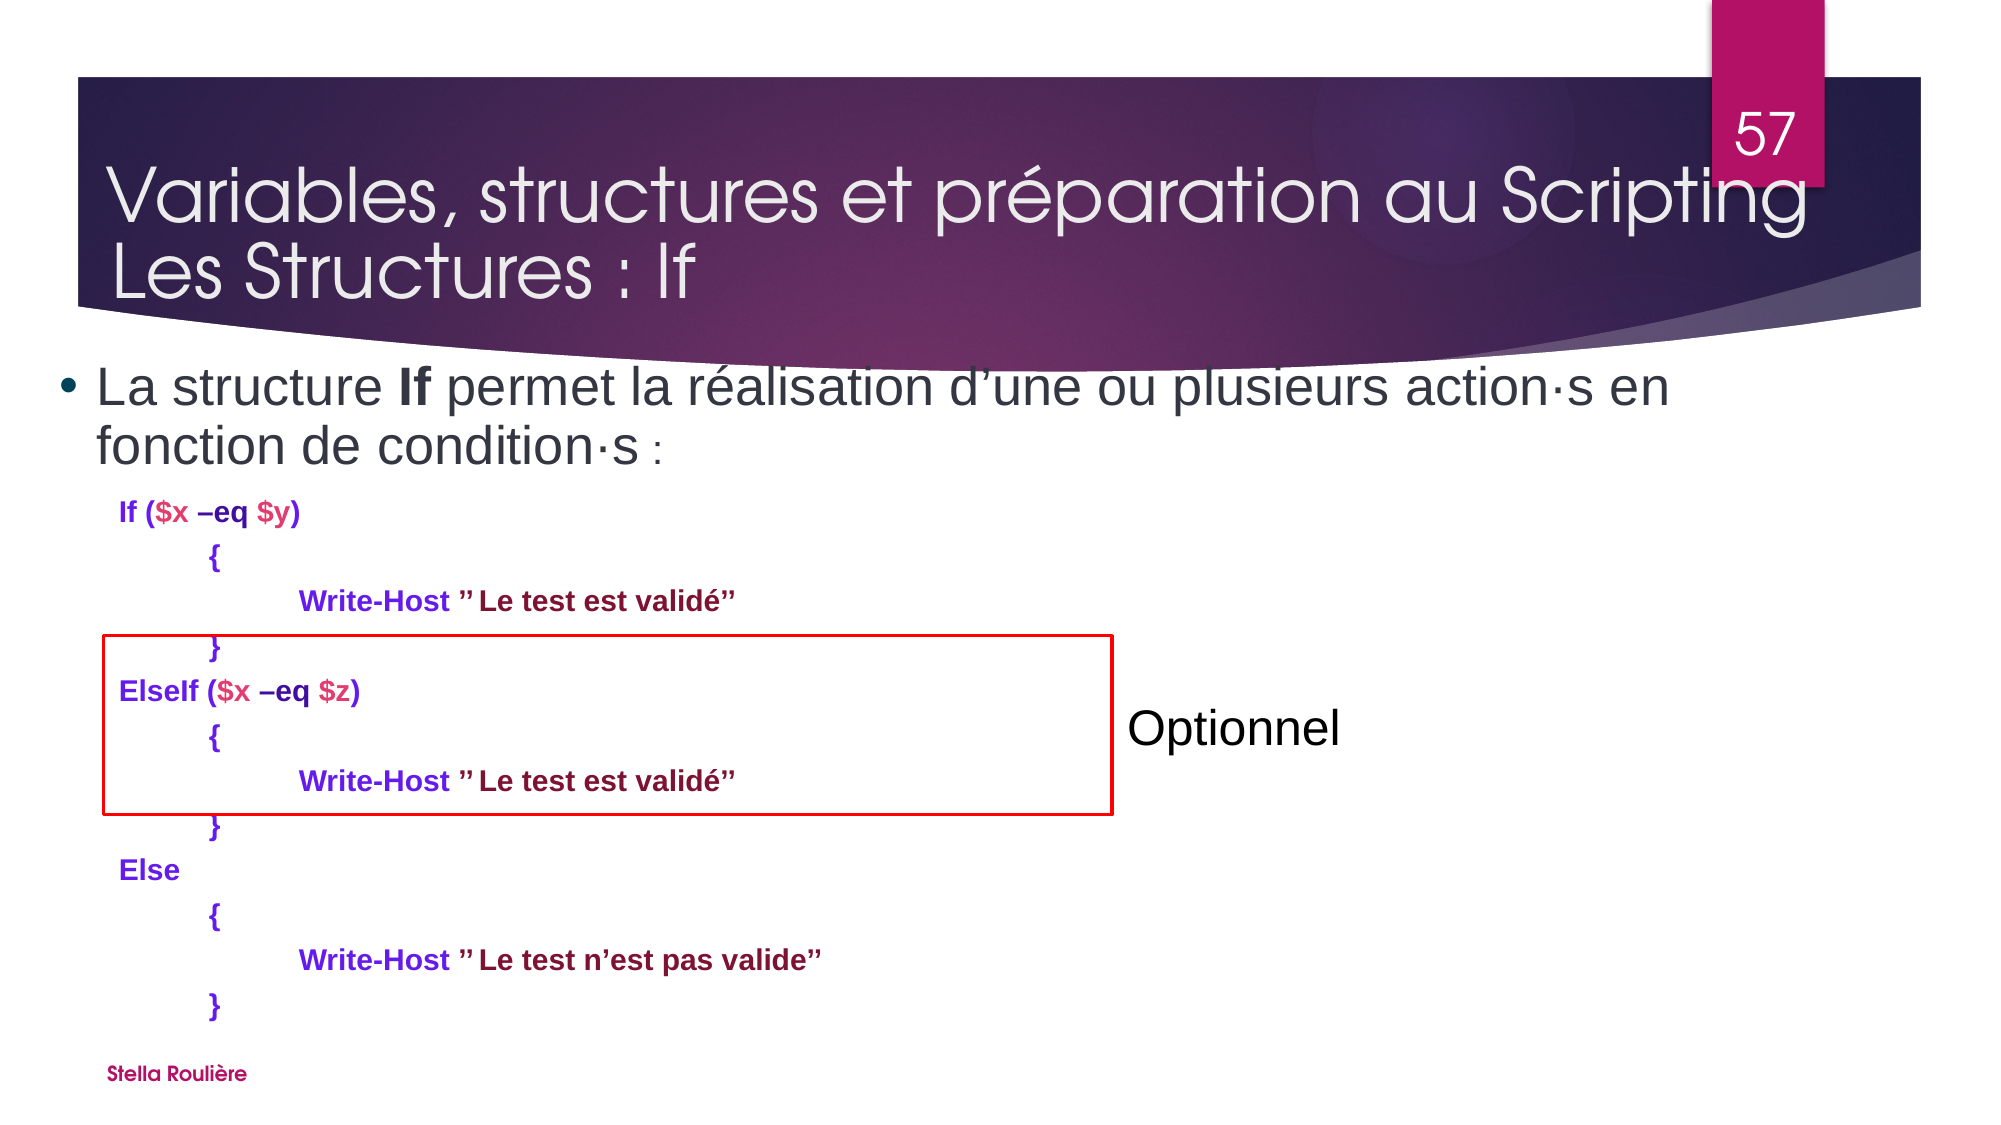

Variables, structures et préparation au Scripting
57
# Les Structures : If
La structure If permet la réalisation d’une ou plusieurs action·s en fonction de condition·s :
If ($x –eq $y)
	{
		Write-Host ’’	Le test est validé’’
	}
ElseIf ($x –eq $z)
	{
		Write-Host ’’	Le test est validé’’
	}
Else
	{
		Write-Host ’’	Le test n’est pas valide’’
	}

Optionnel

Stella Roulière